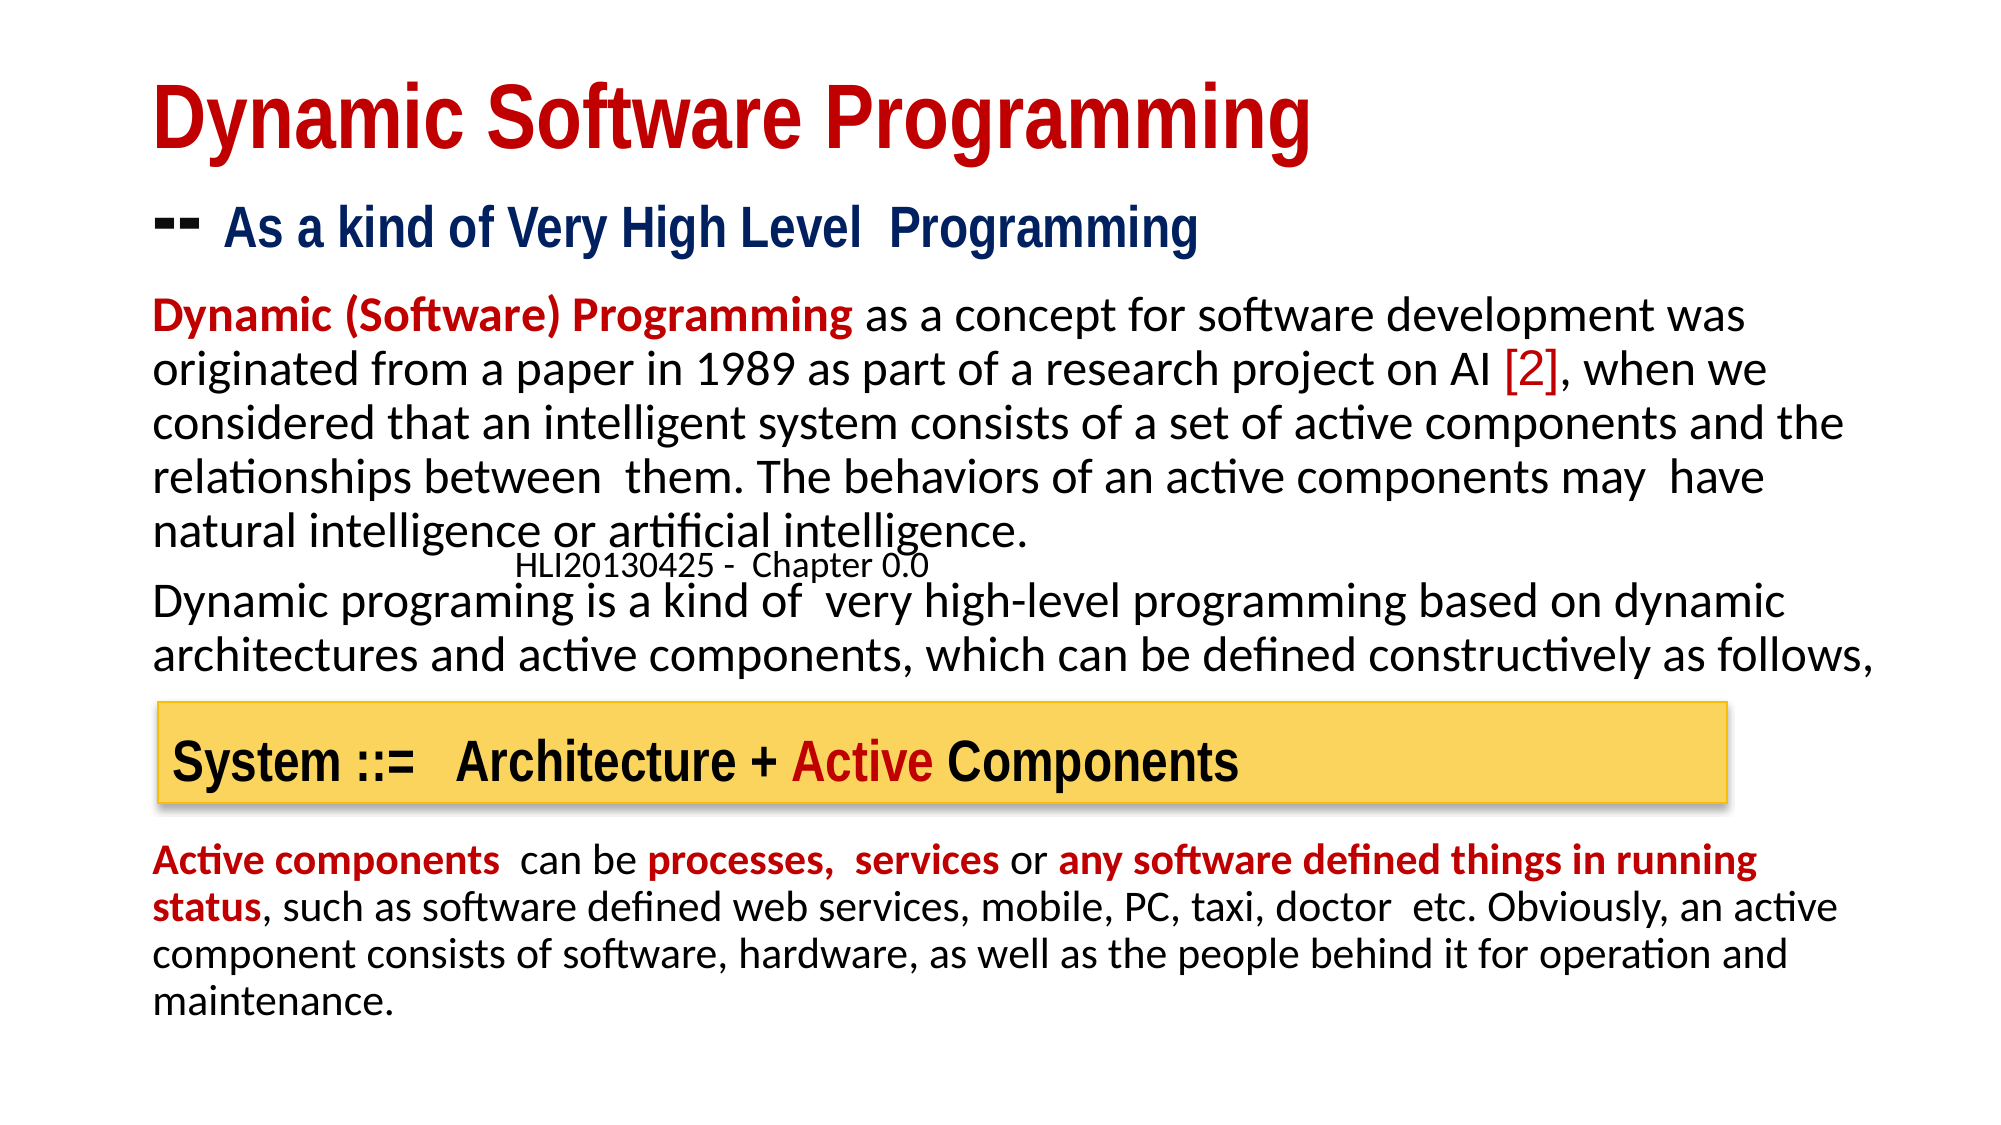

# Dynamic Software Programming -- As a kind of Very High Level  Programming
Dynamic (Software) Programming as a concept for software development was originated from a paper in 1989 as part of a research project on AI [2], when we considered that an intelligent system consists of a set of active components and the relationships between  them. The behaviors of an active components may  have natural intelligence or artificial intelligence.
Dynamic programing is a kind of  very high-level programming based on dynamic architectures and active components, which can be defined constructively as follows,

Active components  can be processes,  services or any software defined things in running status, such as software defined web services, mobile, PC, taxi, doctor  etc. Obviously, an active component consists of software, hardware, as well as the people behind it for operation and maintenance.
HLI20130425 -  Chapter 0.0

System ::=   Architecture + Active Components